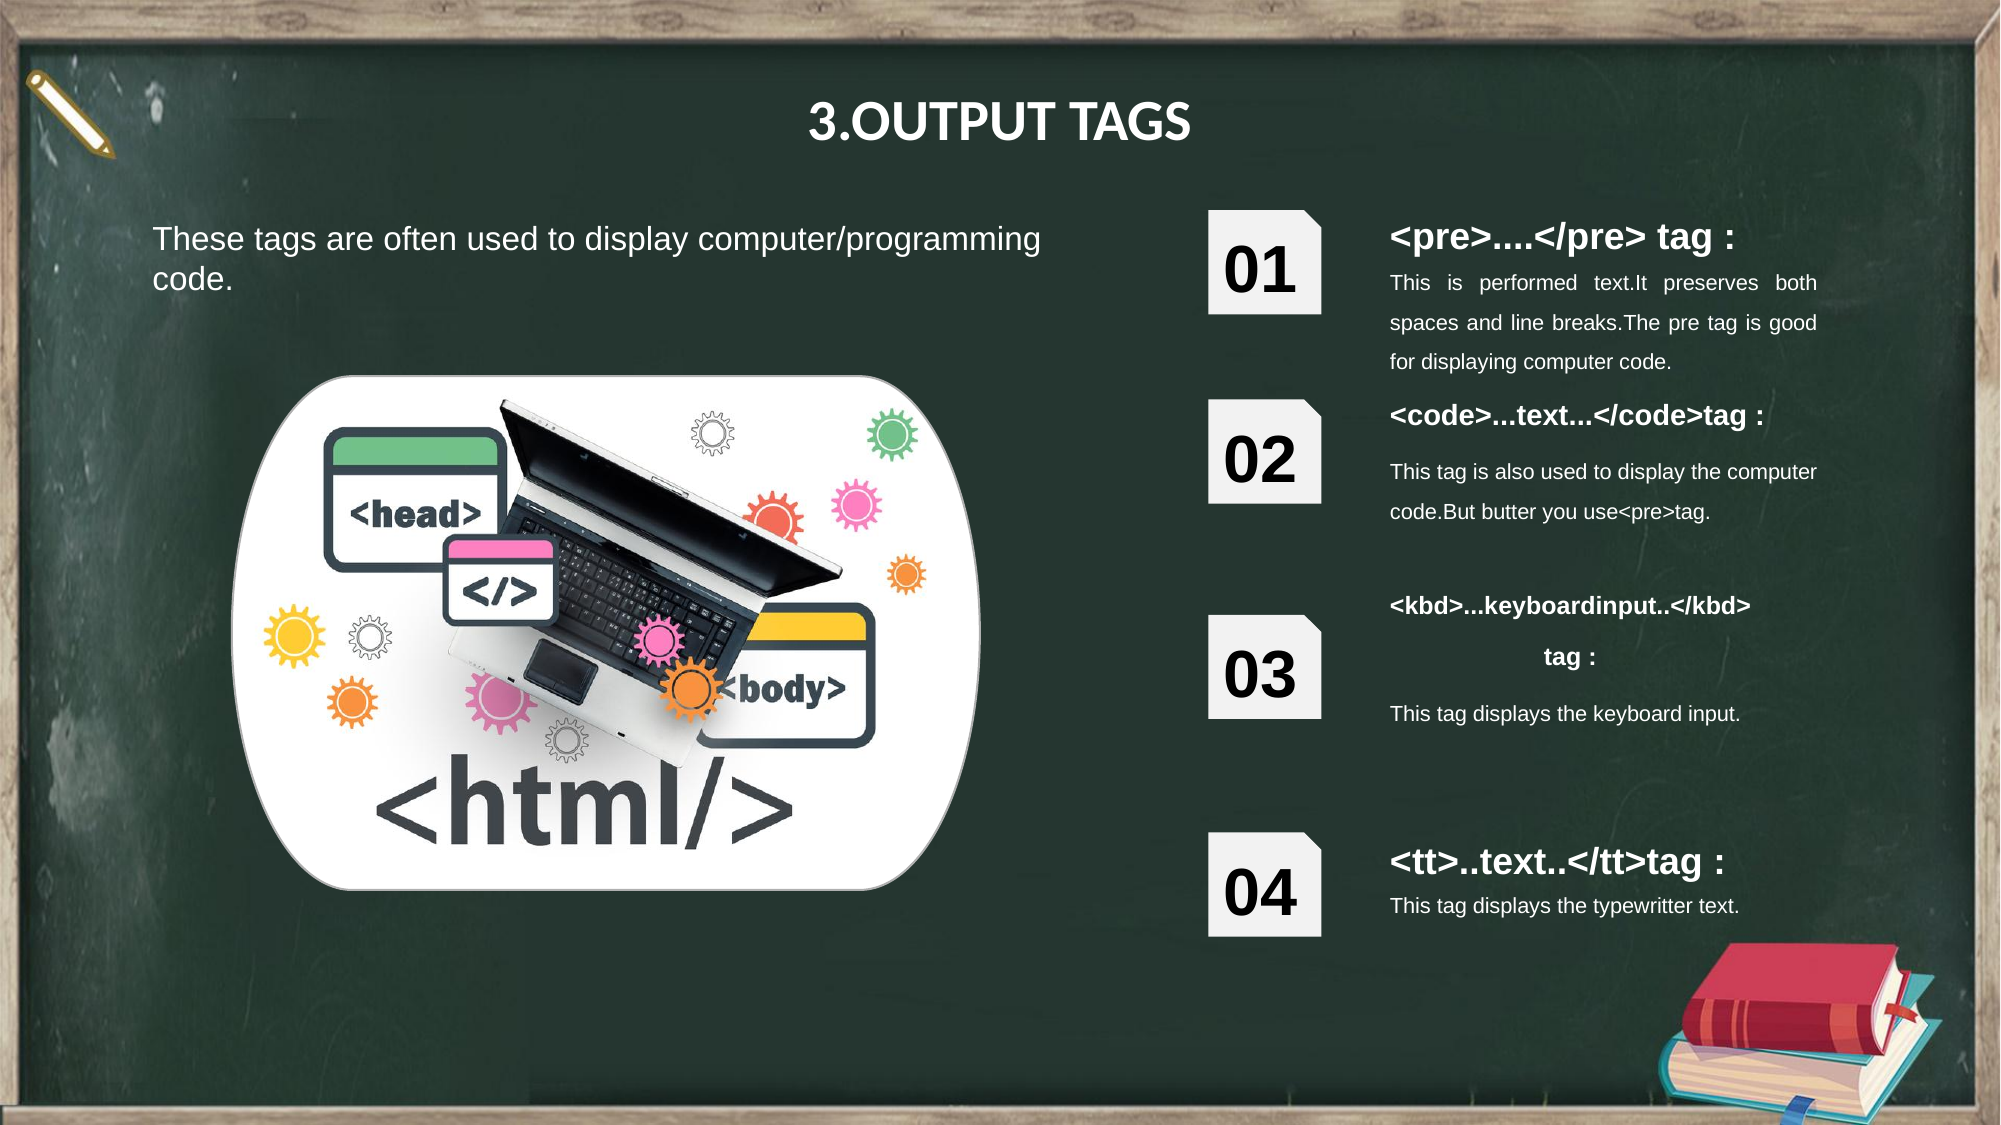

# 3.OUTPUT TAGS
<pre>....</pre> tag :
This is performed text.It preserves both spaces and line breaks.The pre tag is good for displaying computer code.
01
These tags are often used to display computer/programming code.
<code>...text...</code>tag :
This tag is also used to display the computer code.But butter you use<pre>tag.
02

<kbd>...keyboardinput..</kbd>
                      tag :
This tag displays the keyboard input.
03
<tt>..text..</tt>tag :
This tag displays the typewritter text.
04